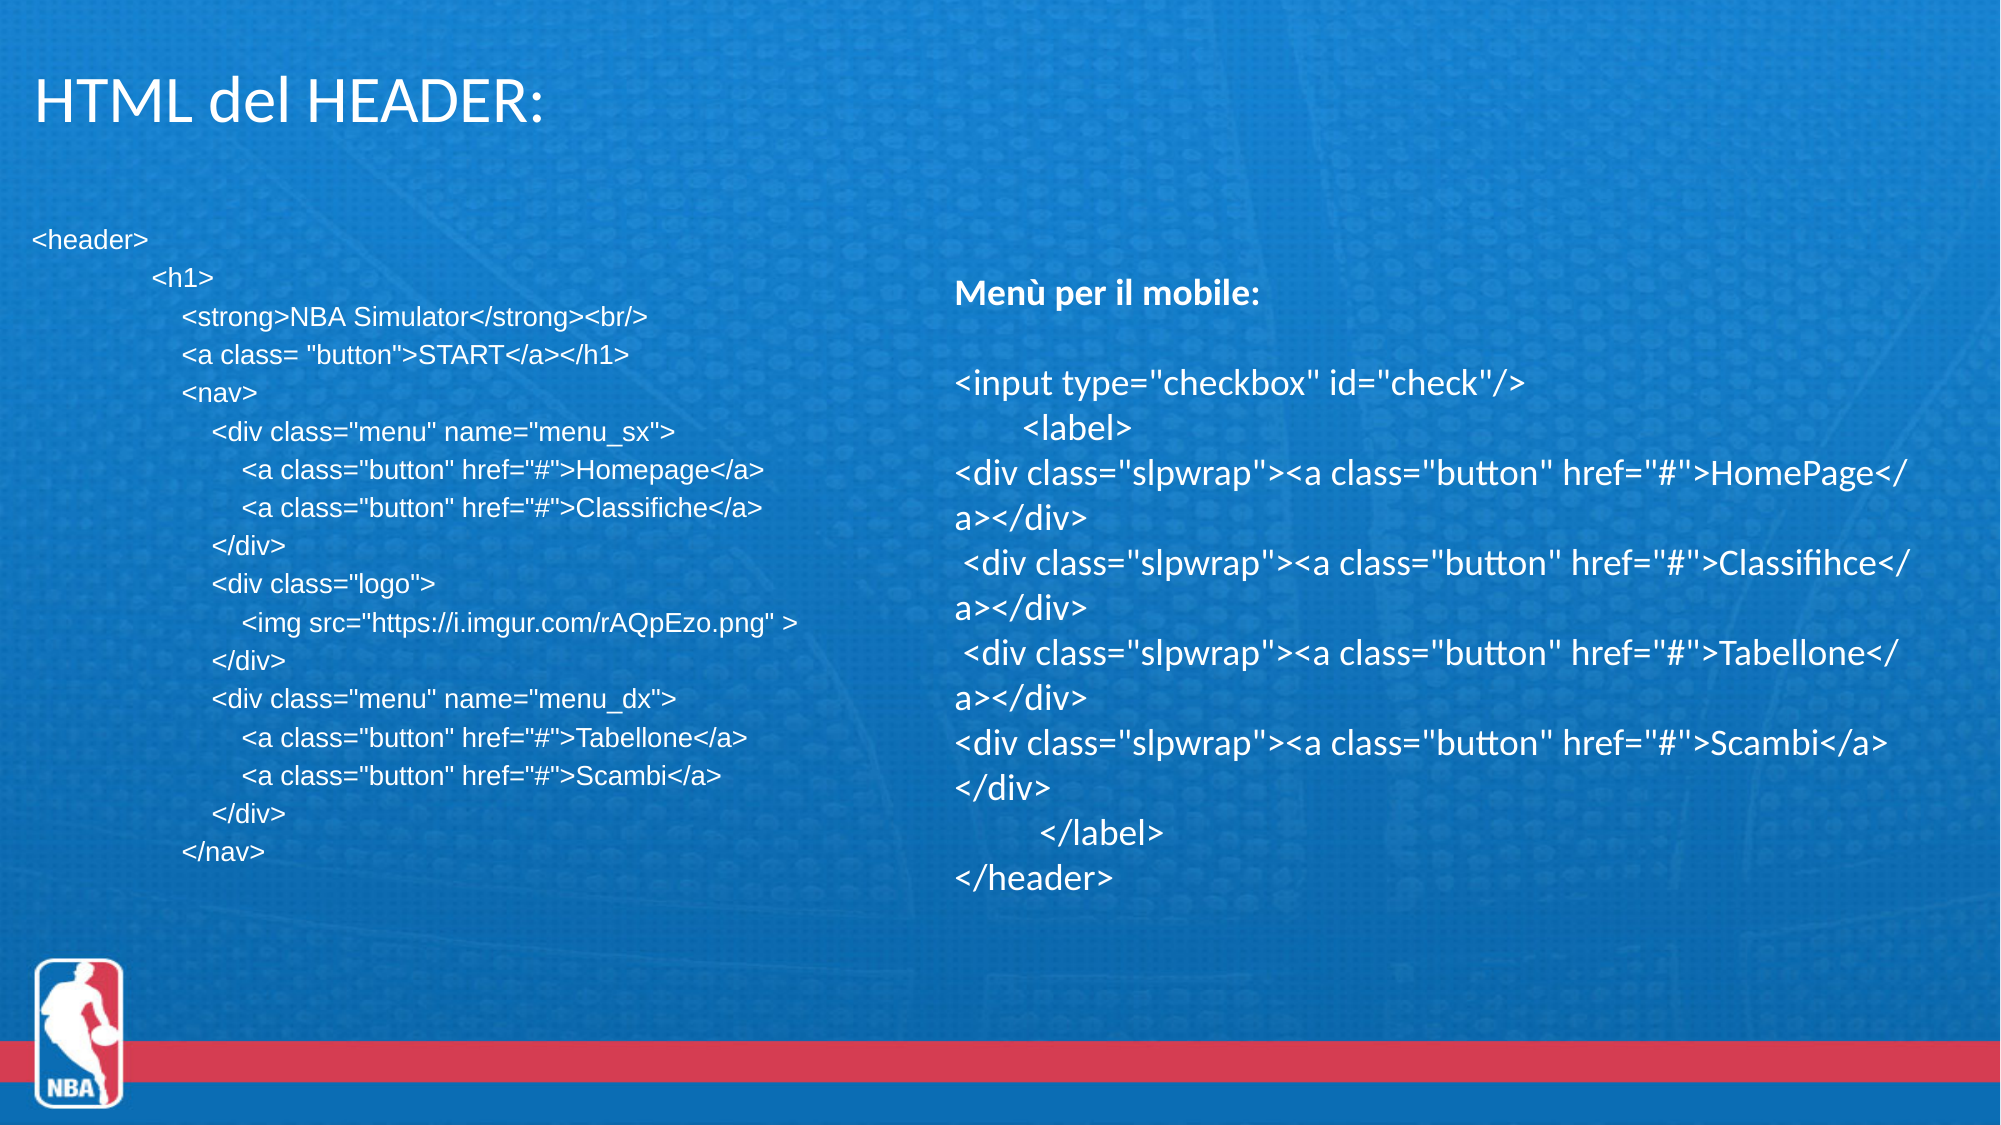

HTML del HEADER:
<header>
                <h1>
                    <strong>NBA Simulator</strong><br/>
                    <a class= "button">START</a></h1>
                    <nav>
                        <div class="menu" name="menu_sx">
                            <a class="button" href="#">Homepage</a>
                            <a class="button" href="#">Classifiche</a>
                        </div>
                        <div class="logo">
                            <img src="https://i.imgur.com/rAQpEzo.png" >
                        </div>
                        <div class="menu" name="menu_dx">
                            <a class="button" href="#">Tabellone</a>
                            <a class="button" href="#">Scambi</a>
                        </div>
                    </nav>

Menù per il mobile:

<input type="checkbox" id="check"/>
        <label>
<div class="slpwrap"><a class="button" href="#">HomePage</a></div>
 <div class="slpwrap"><a class="button" href="#">Classifihce</a></div>
 <div class="slpwrap"><a class="button" href="#">Tabellone</a></div>
<div class="slpwrap"><a class="button" href="#">Scambi</a>
</div>
          </label>
</header>